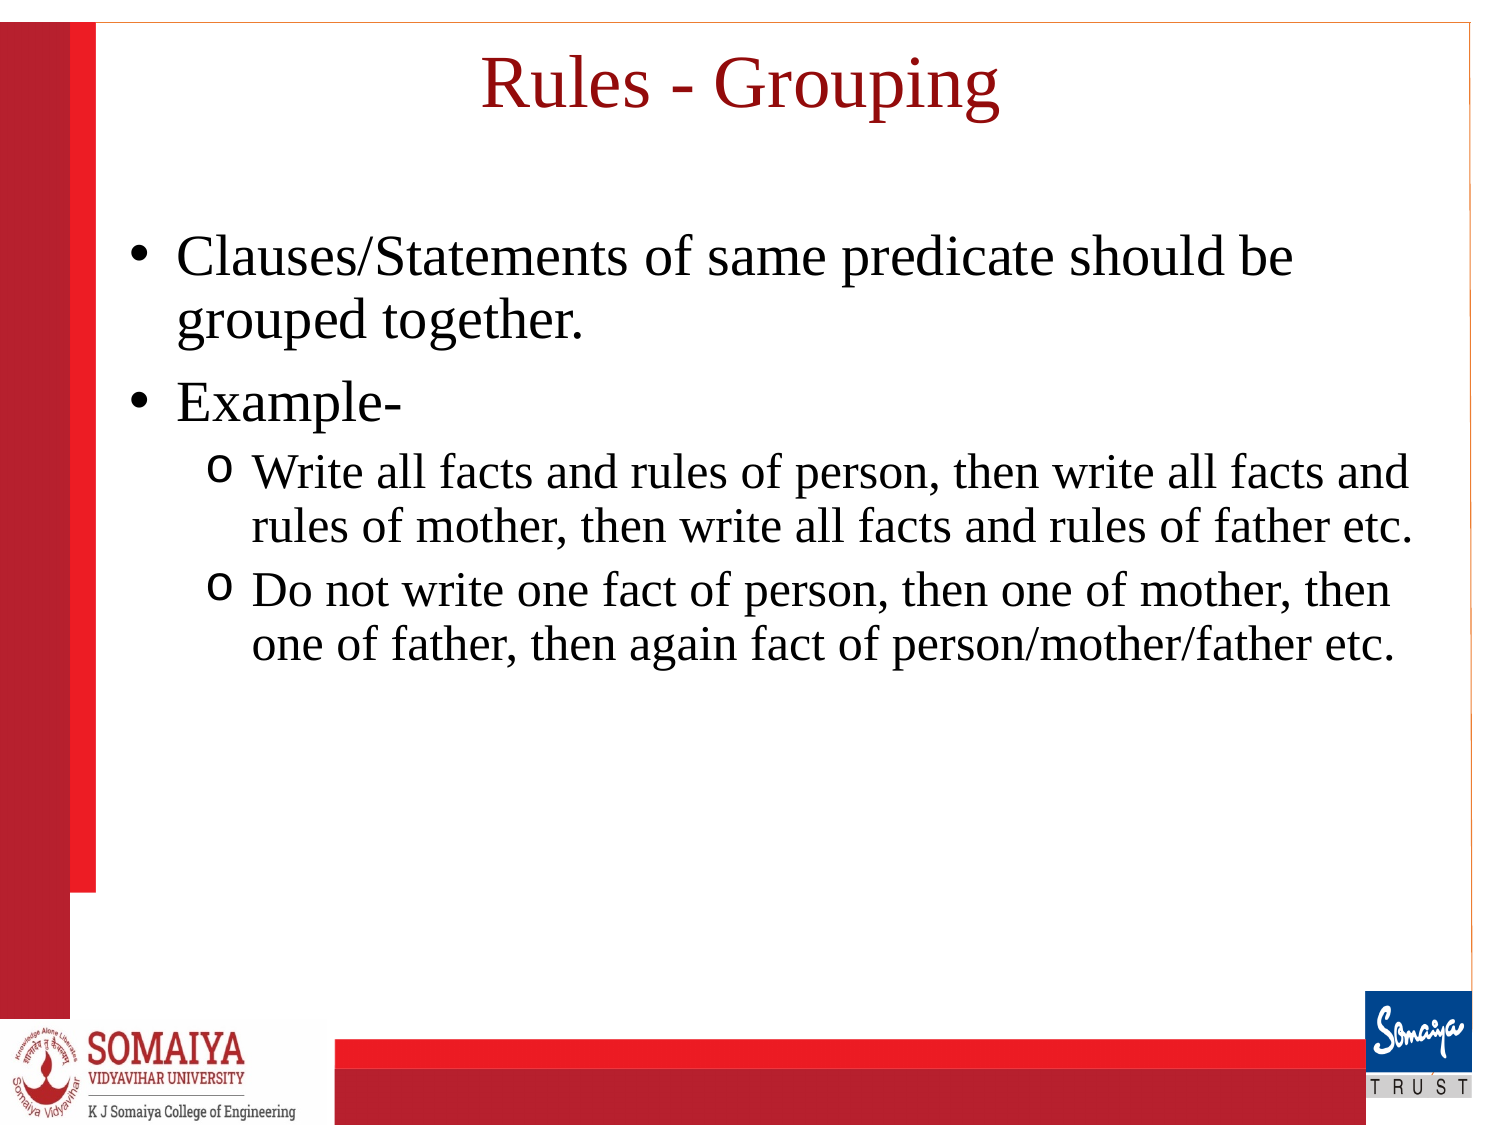

# Rules - Grouping
Clauses/Statements of same predicate should be grouped together.
Example-
Write all facts and rules of person, then write all facts and rules of mother, then write all facts and rules of father etc.
Do not write one fact of person, then one of mother, then one of father, then again fact of person/mother/father etc.